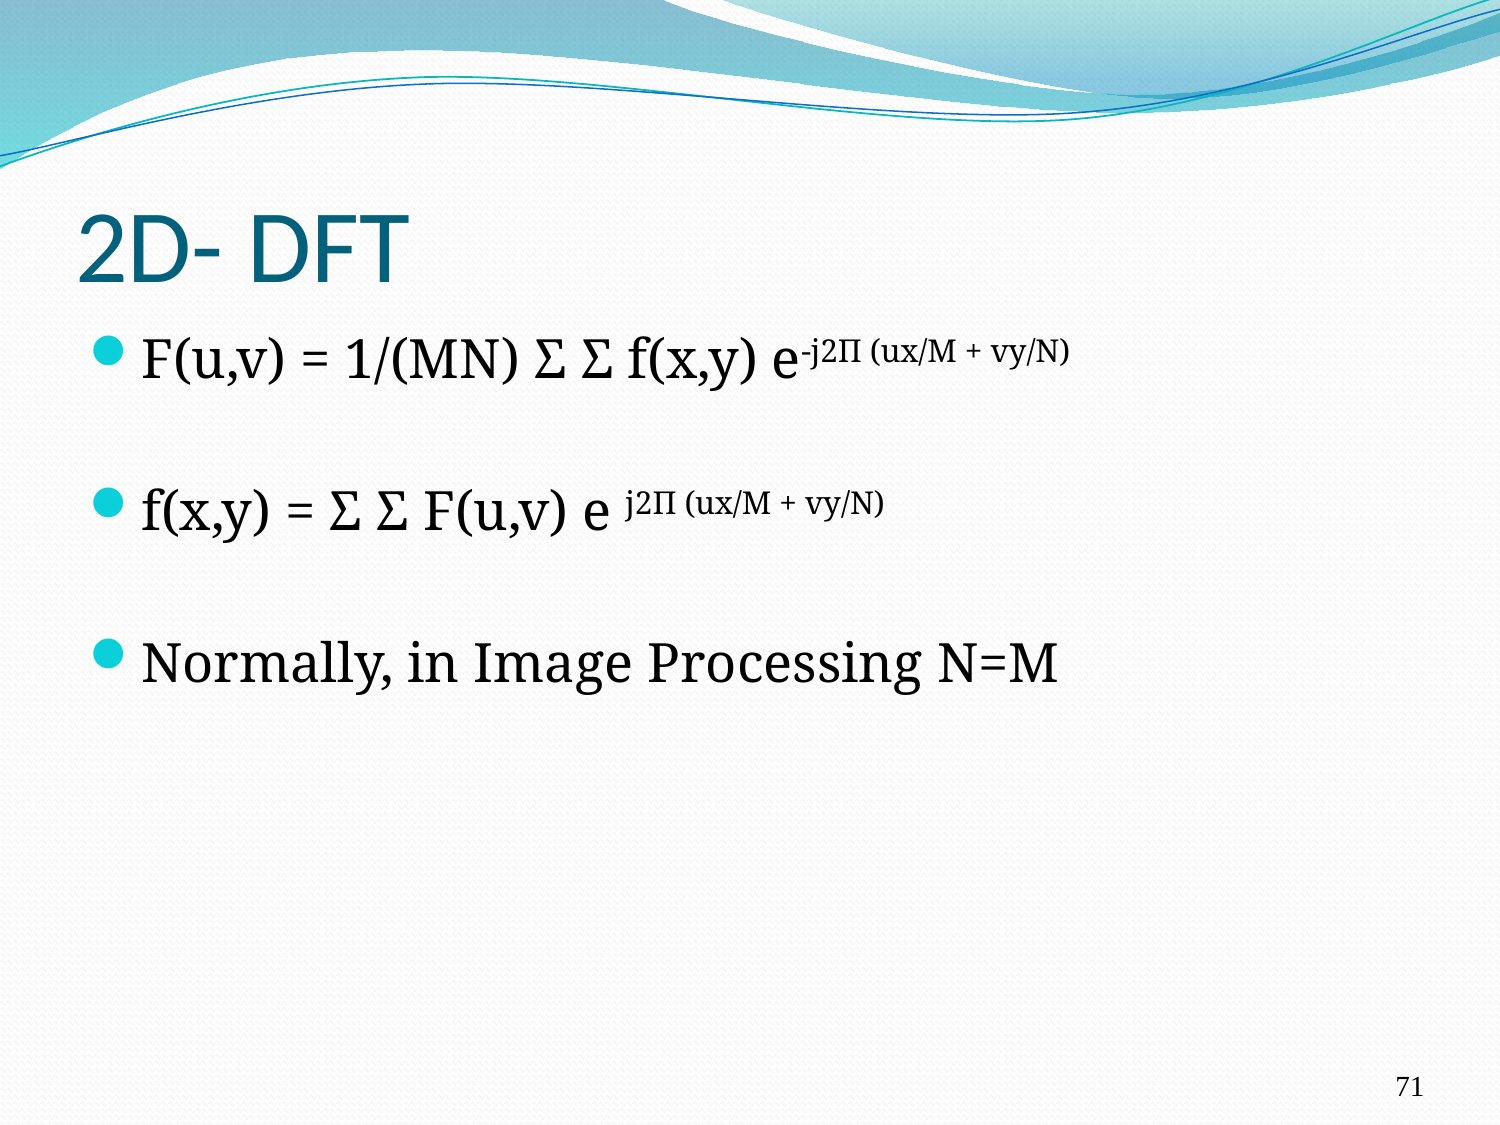

# 2D- DFT
F(u,v) = 1/(MN) Σ Σ f(x,y) e-j2Π (ux/M + vy/N)

f(x,y) = Σ Σ F(u,v) e j2Π (ux/M + vy/N)

Normally, in Image Processing N=M

71